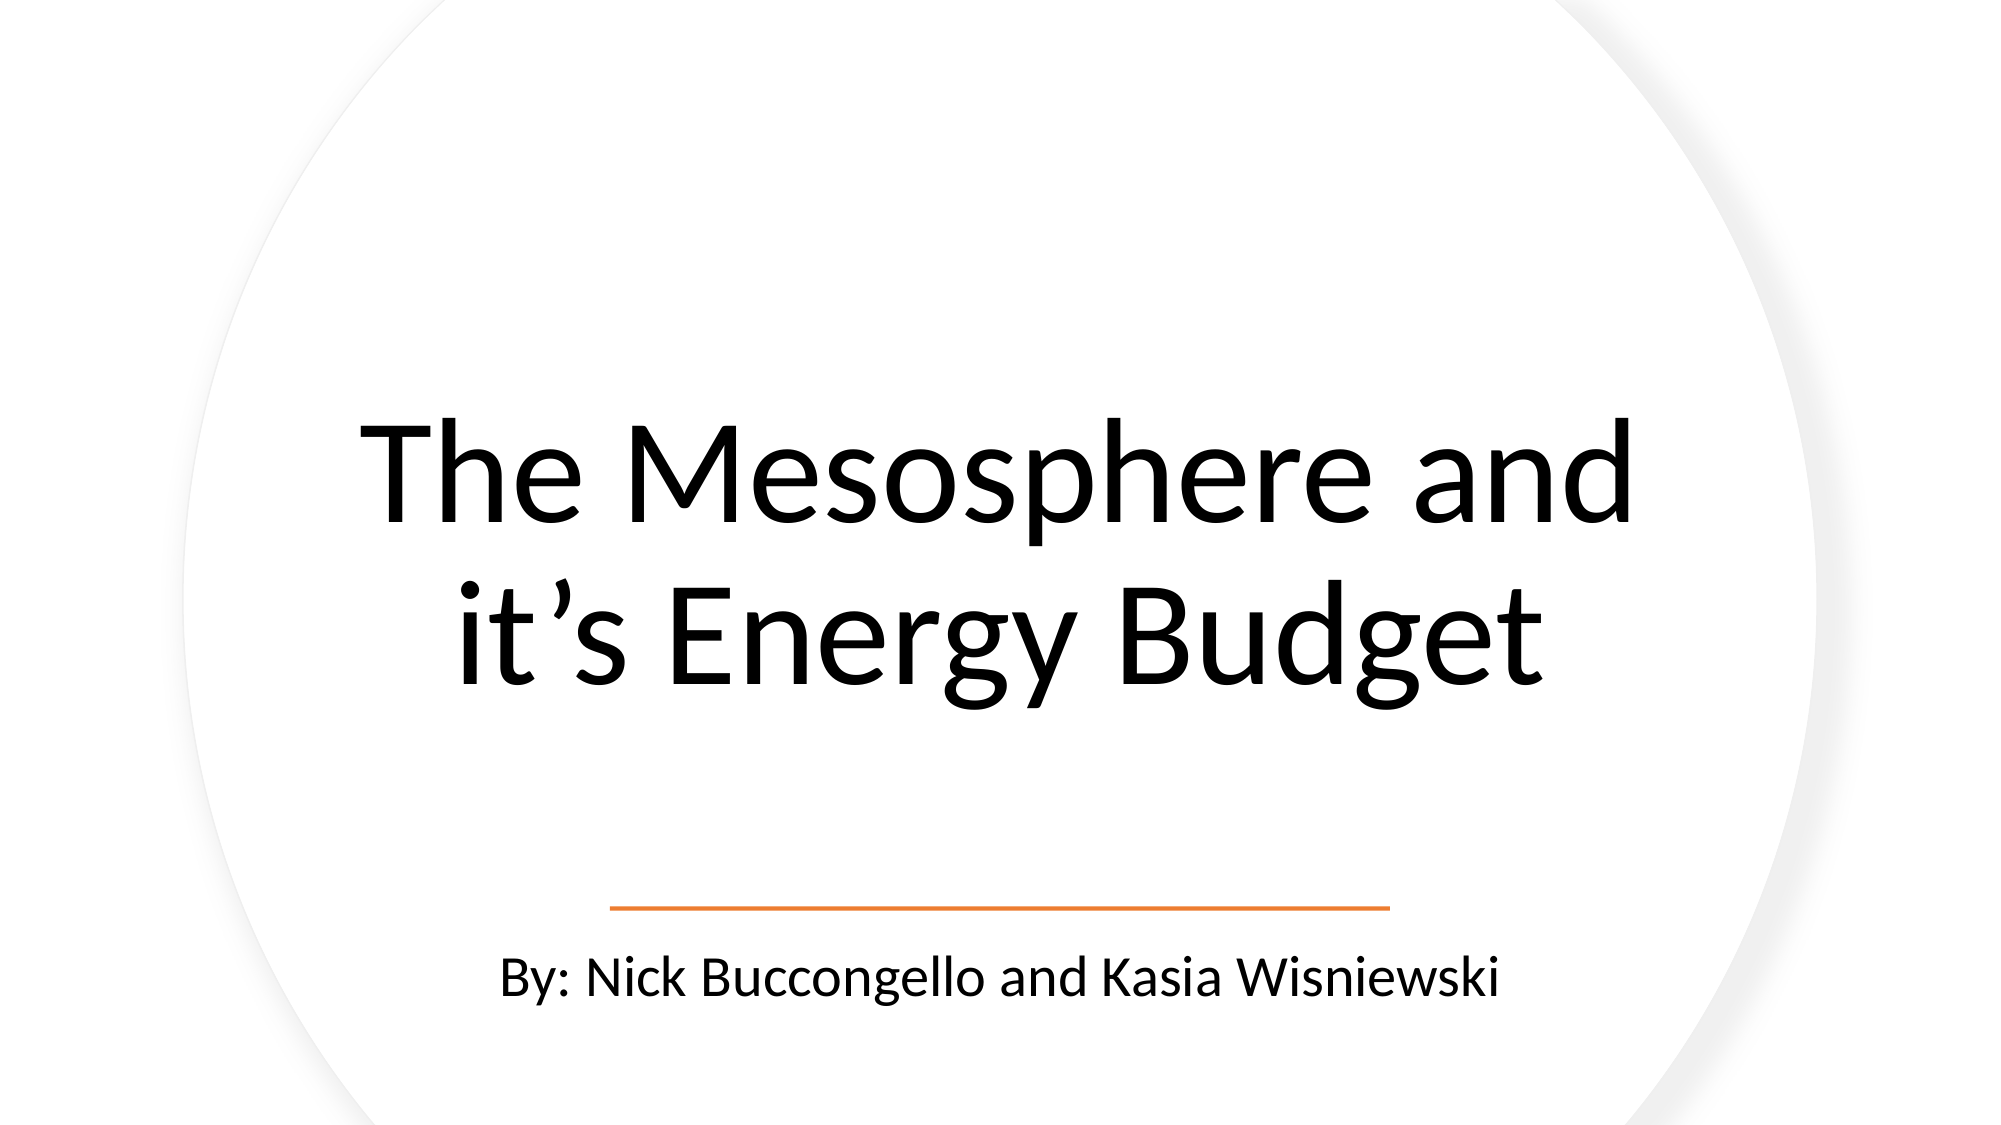

# The Mesosphere and it’s Energy Budget

By: Nick Buccongello and Kasia Wisniewski